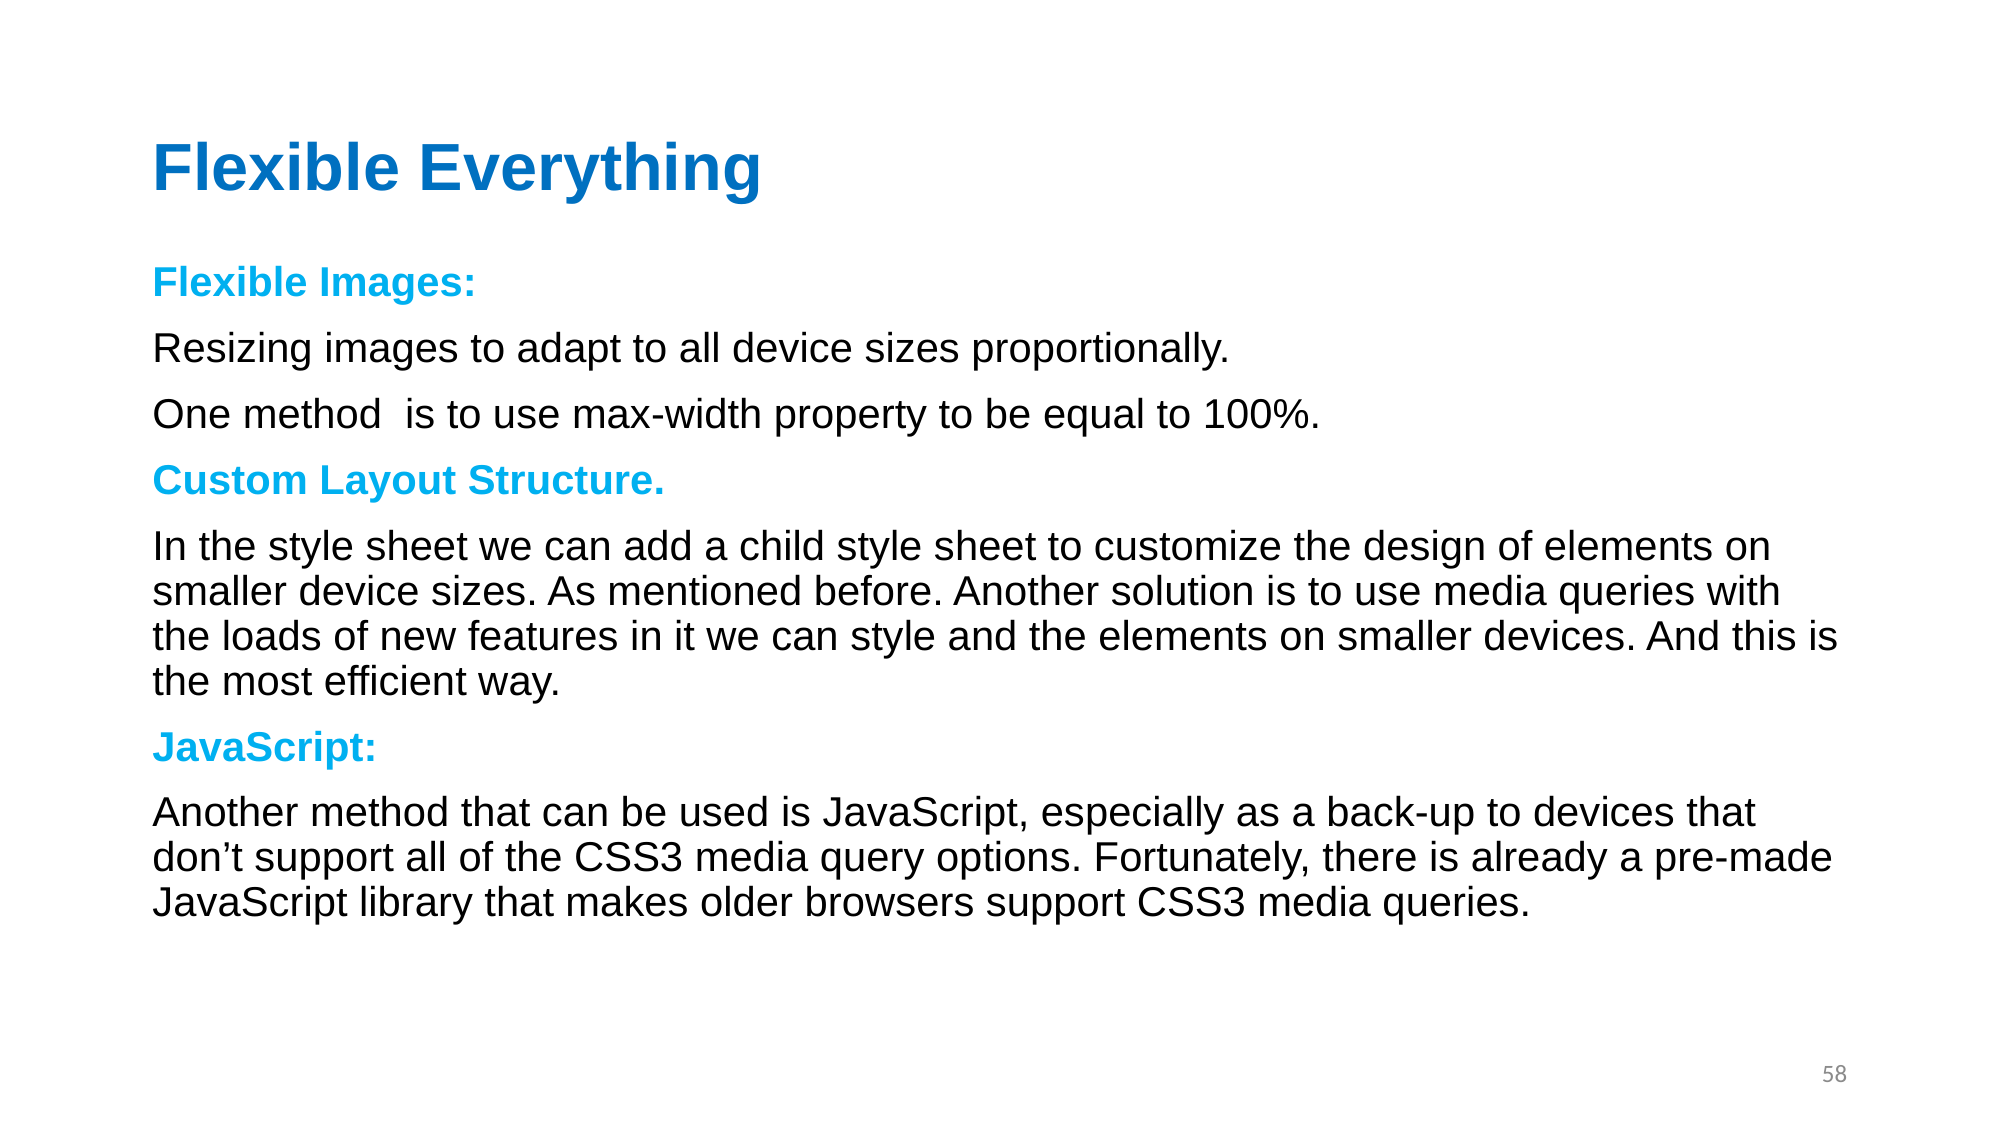

# Flexible Everything
Flexible Images:
Resizing images to adapt to all device sizes proportionally.
One method  is to use max-width property to be equal to 100%.
Custom Layout Structure.
In the style sheet we can add a child style sheet to customize the design of elements on smaller device sizes. As mentioned before. Another solution is to use media queries with the loads of new features in it we can style and the elements on smaller devices. And this is the most efficient way.
JavaScript:
Another method that can be used is JavaScript, especially as a back-up to devices that don’t support all of the CSS3 media query options. Fortunately, there is already a pre-made JavaScript library that makes older browsers support CSS3 media queries.
58